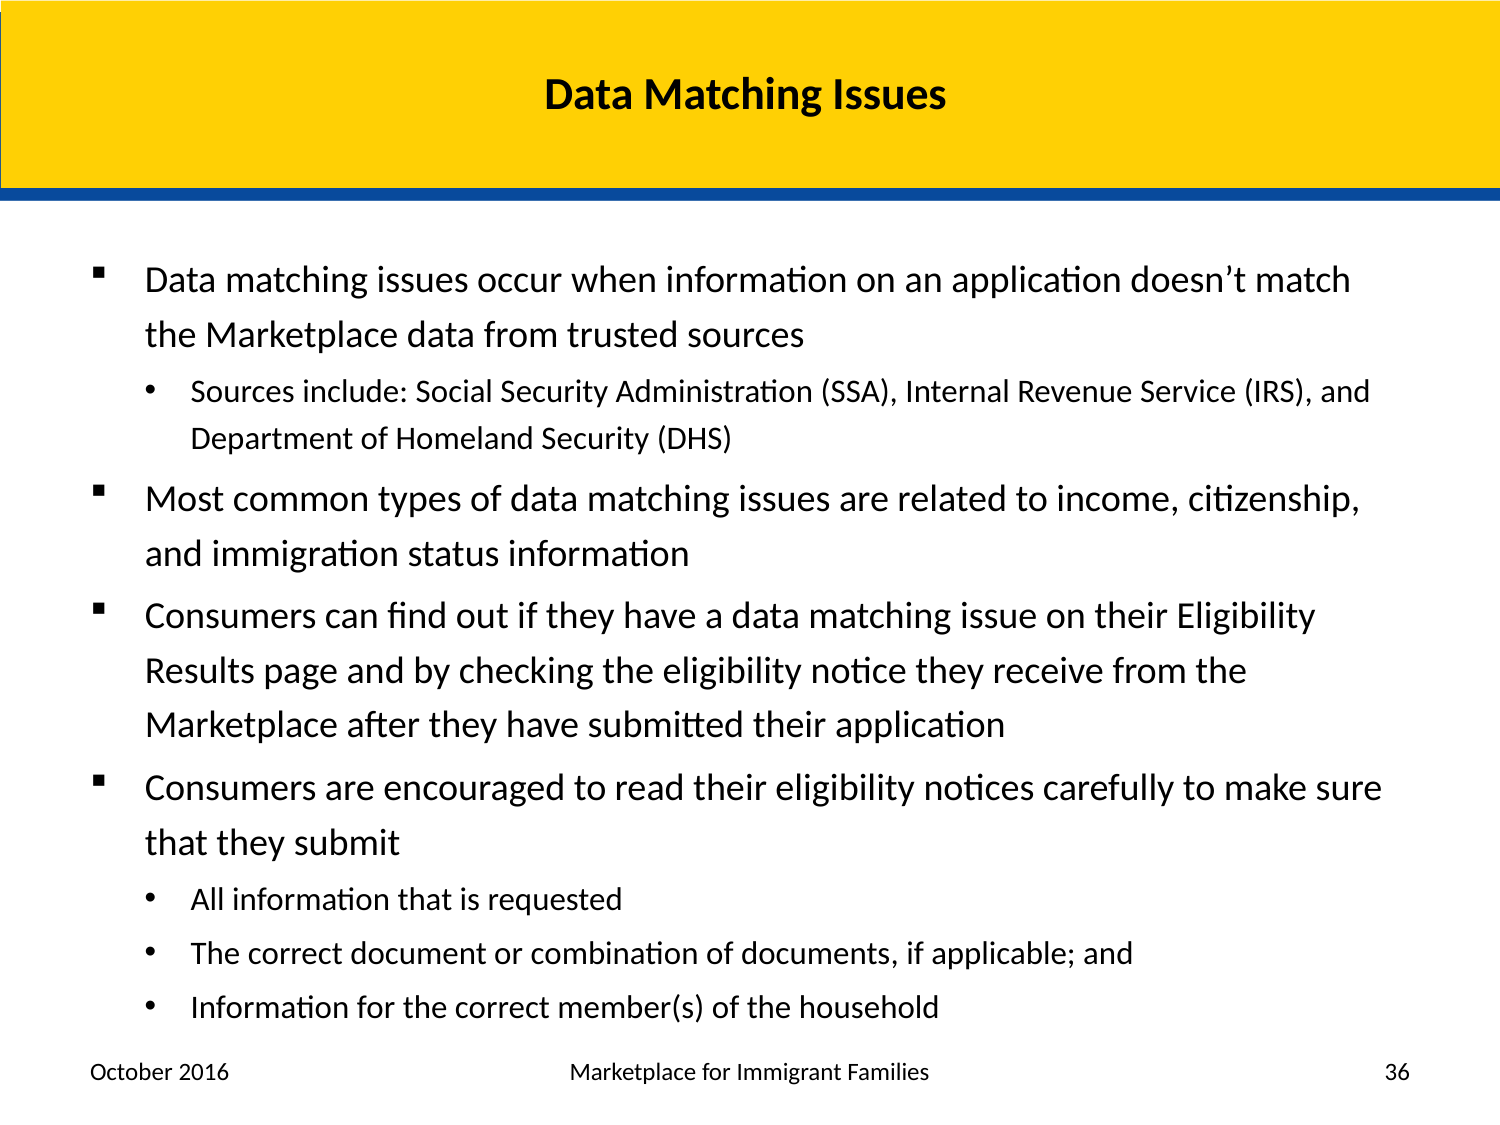

# Data Matching Issues
Data matching issues occur when information on an application doesn’t match the Marketplace data from trusted sources
Sources include: Social Security Administration (SSA), Internal Revenue Service (IRS), and Department of Homeland Security (DHS)
Most common types of data matching issues are related to income, citizenship, and immigration status information
Consumers can find out if they have a data matching issue on their Eligibility Results page and by checking the eligibility notice they receive from the Marketplace after they have submitted their application
Consumers are encouraged to read their eligibility notices carefully to make sure that they submit
All information that is requested
The correct document or combination of documents, if applicable; and
Information for the correct member(s) of the household

October 2016
Marketplace for Immigrant Families
36